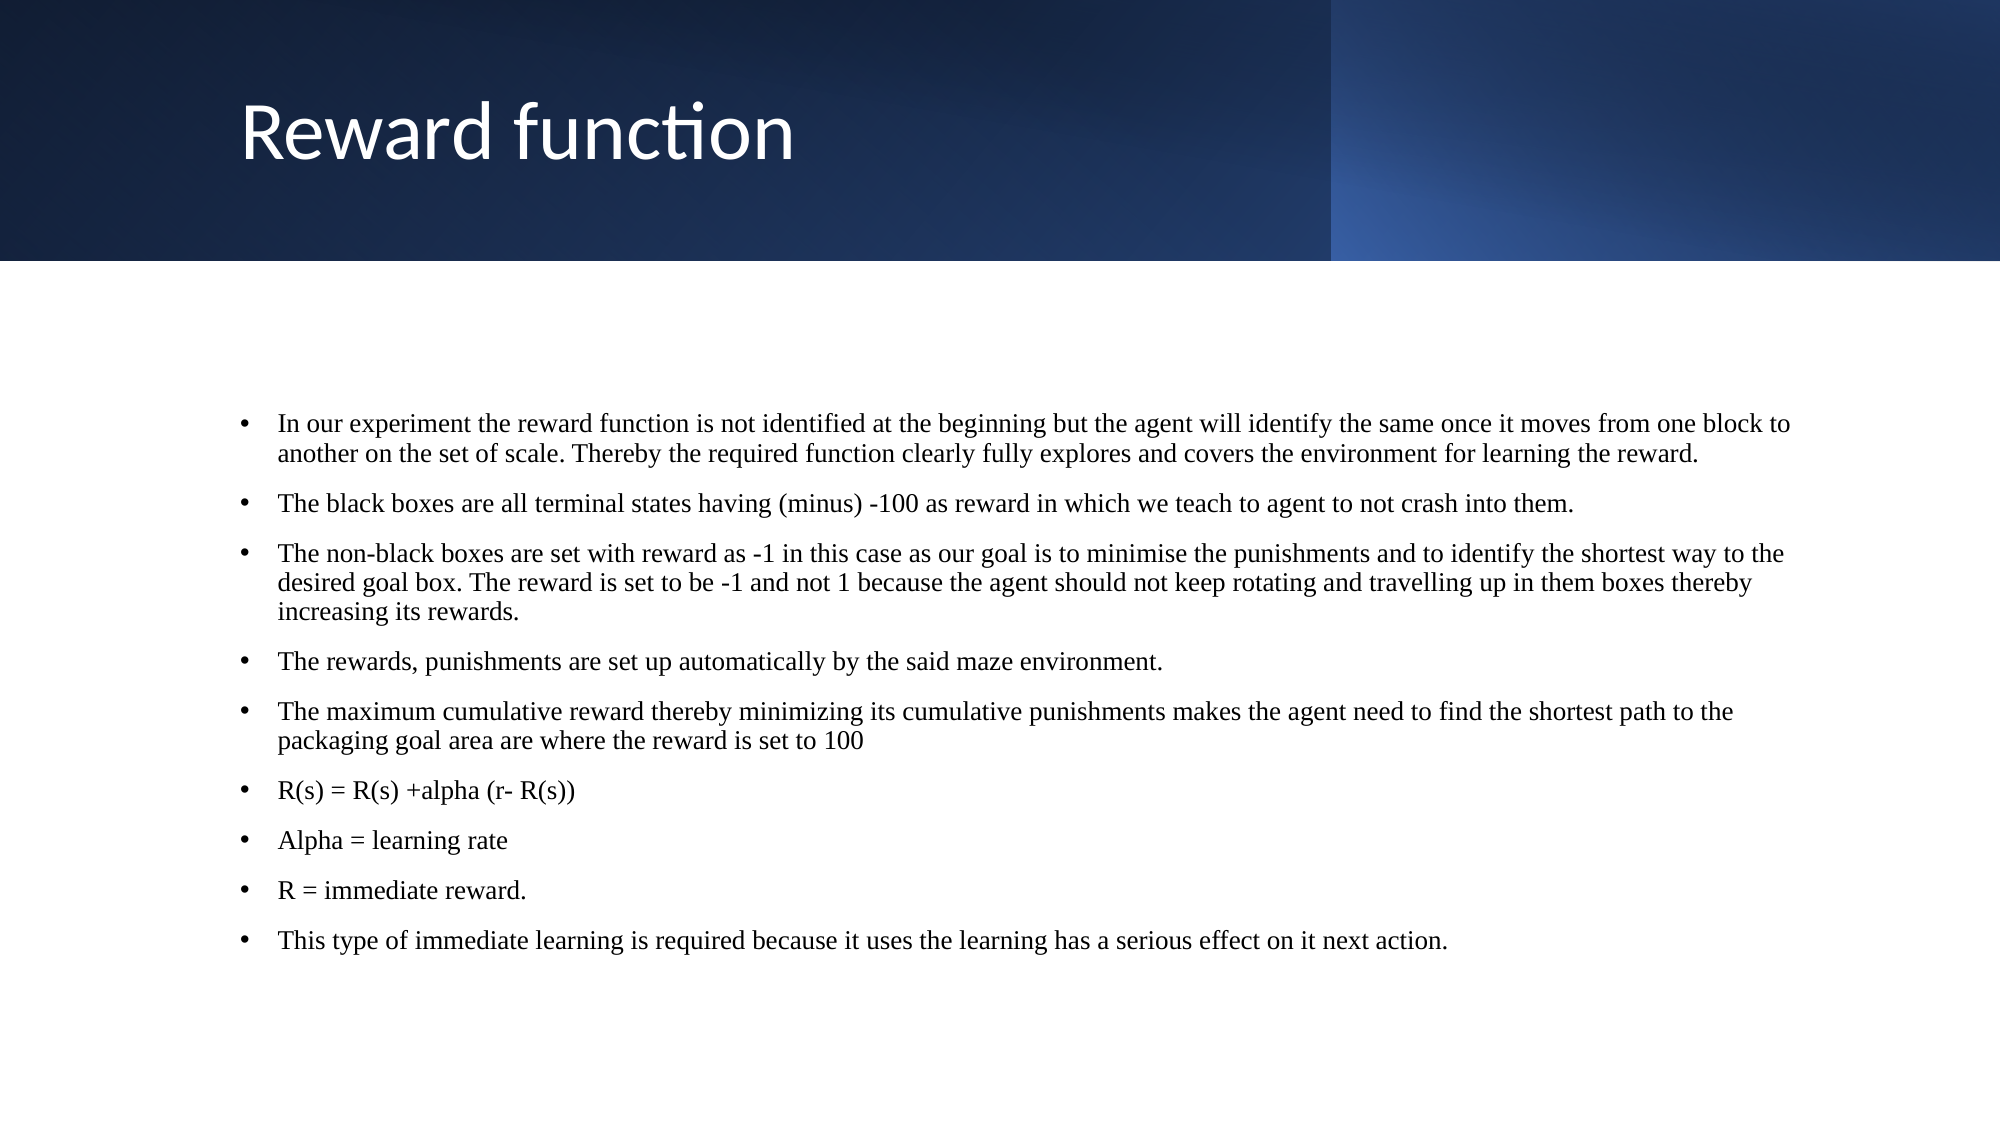

# Reward function
In our experiment the reward function is not identified at the beginning but the agent will identify the same once it moves from one block to another on the set of scale. Thereby the required function clearly fully explores and covers the environment for learning the reward.
The black boxes are all terminal states having (minus) -100 as reward in which we teach to agent to not crash into them.
The non-black boxes are set with reward as -1 in this case as our goal is to minimise the punishments and to identify the shortest way to the desired goal box. The reward is set to be -1 and not 1 because the agent should not keep rotating and travelling up in them boxes thereby increasing its rewards.
The rewards, punishments are set up automatically by the said maze environment.
The maximum cumulative reward thereby minimizing its cumulative punishments makes the agent need to find the shortest path to the packaging goal area are where the reward is set to 100
R(s) = R(s) +alpha (r- R(s))
Alpha = learning rate
R = immediate reward.
This type of immediate learning is required because it uses the learning has a serious effect on it next action.